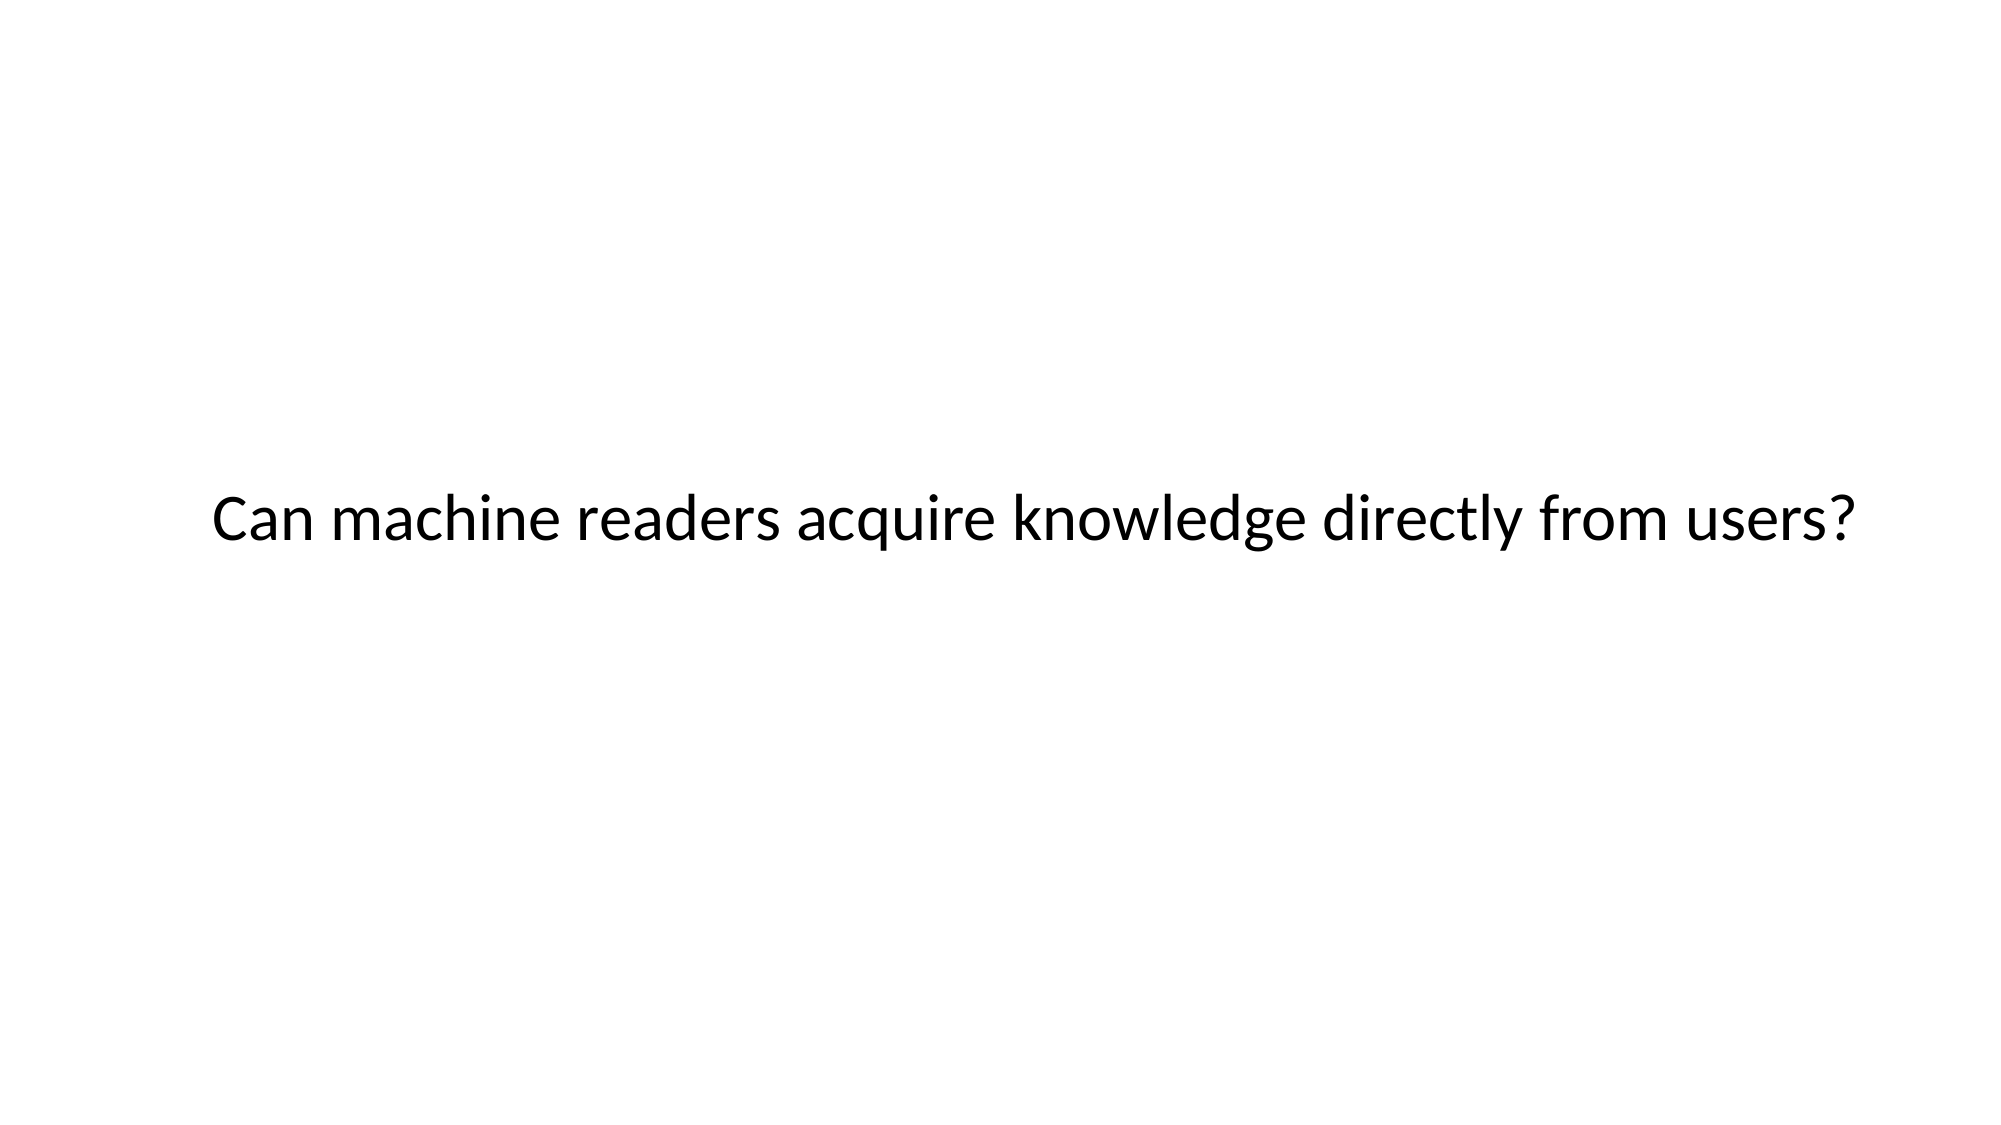

Can machine readers acquire knowledge directly from users?